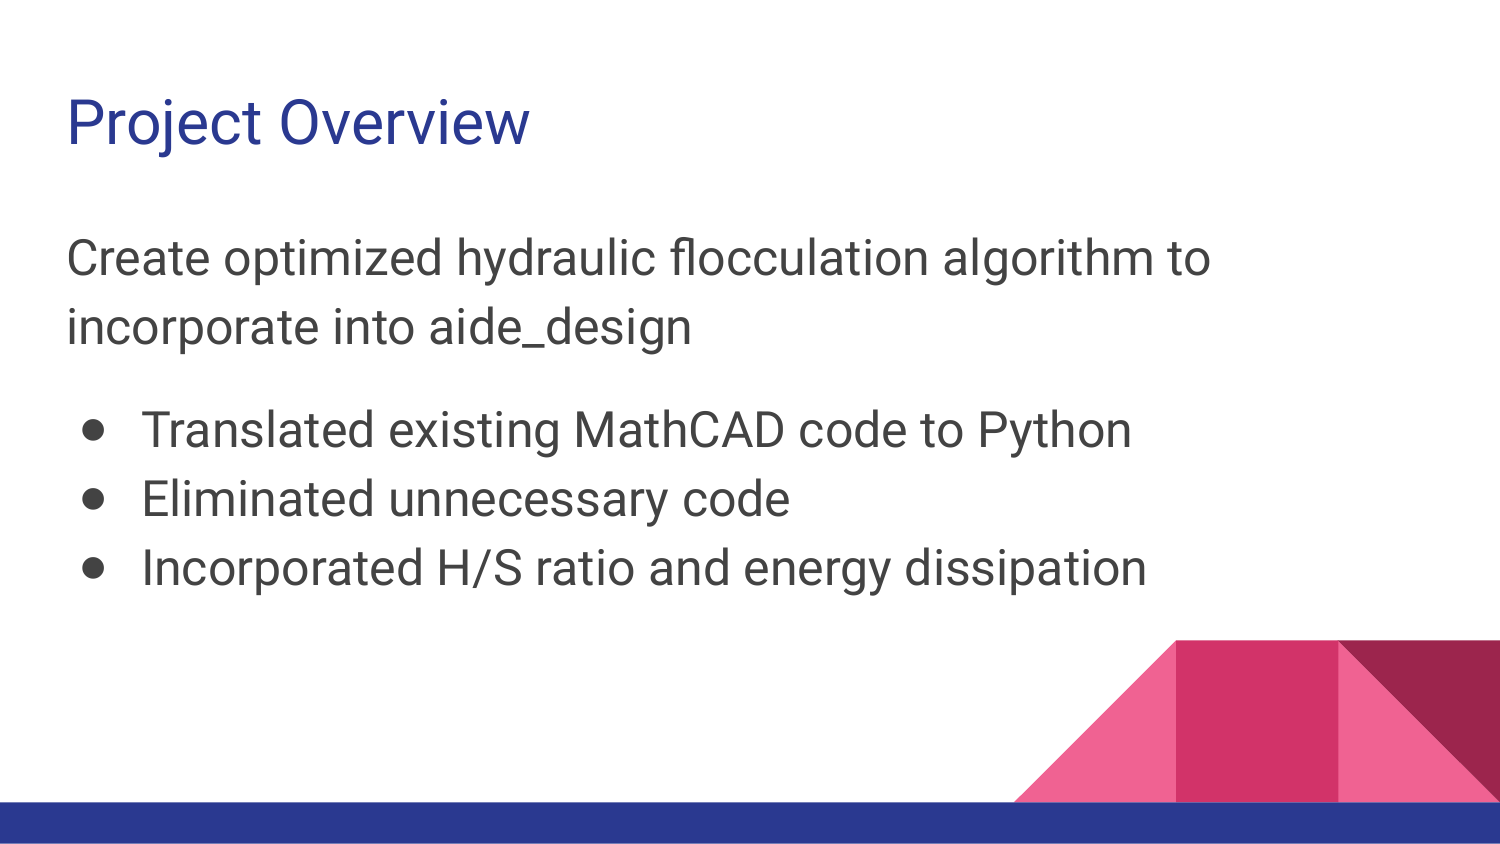

# Project Overview
Create optimized hydraulic flocculation algorithm to incorporate into aide_design
Translated existing MathCAD code to Python
Eliminated unnecessary code
Incorporated H/S ratio and energy dissipation